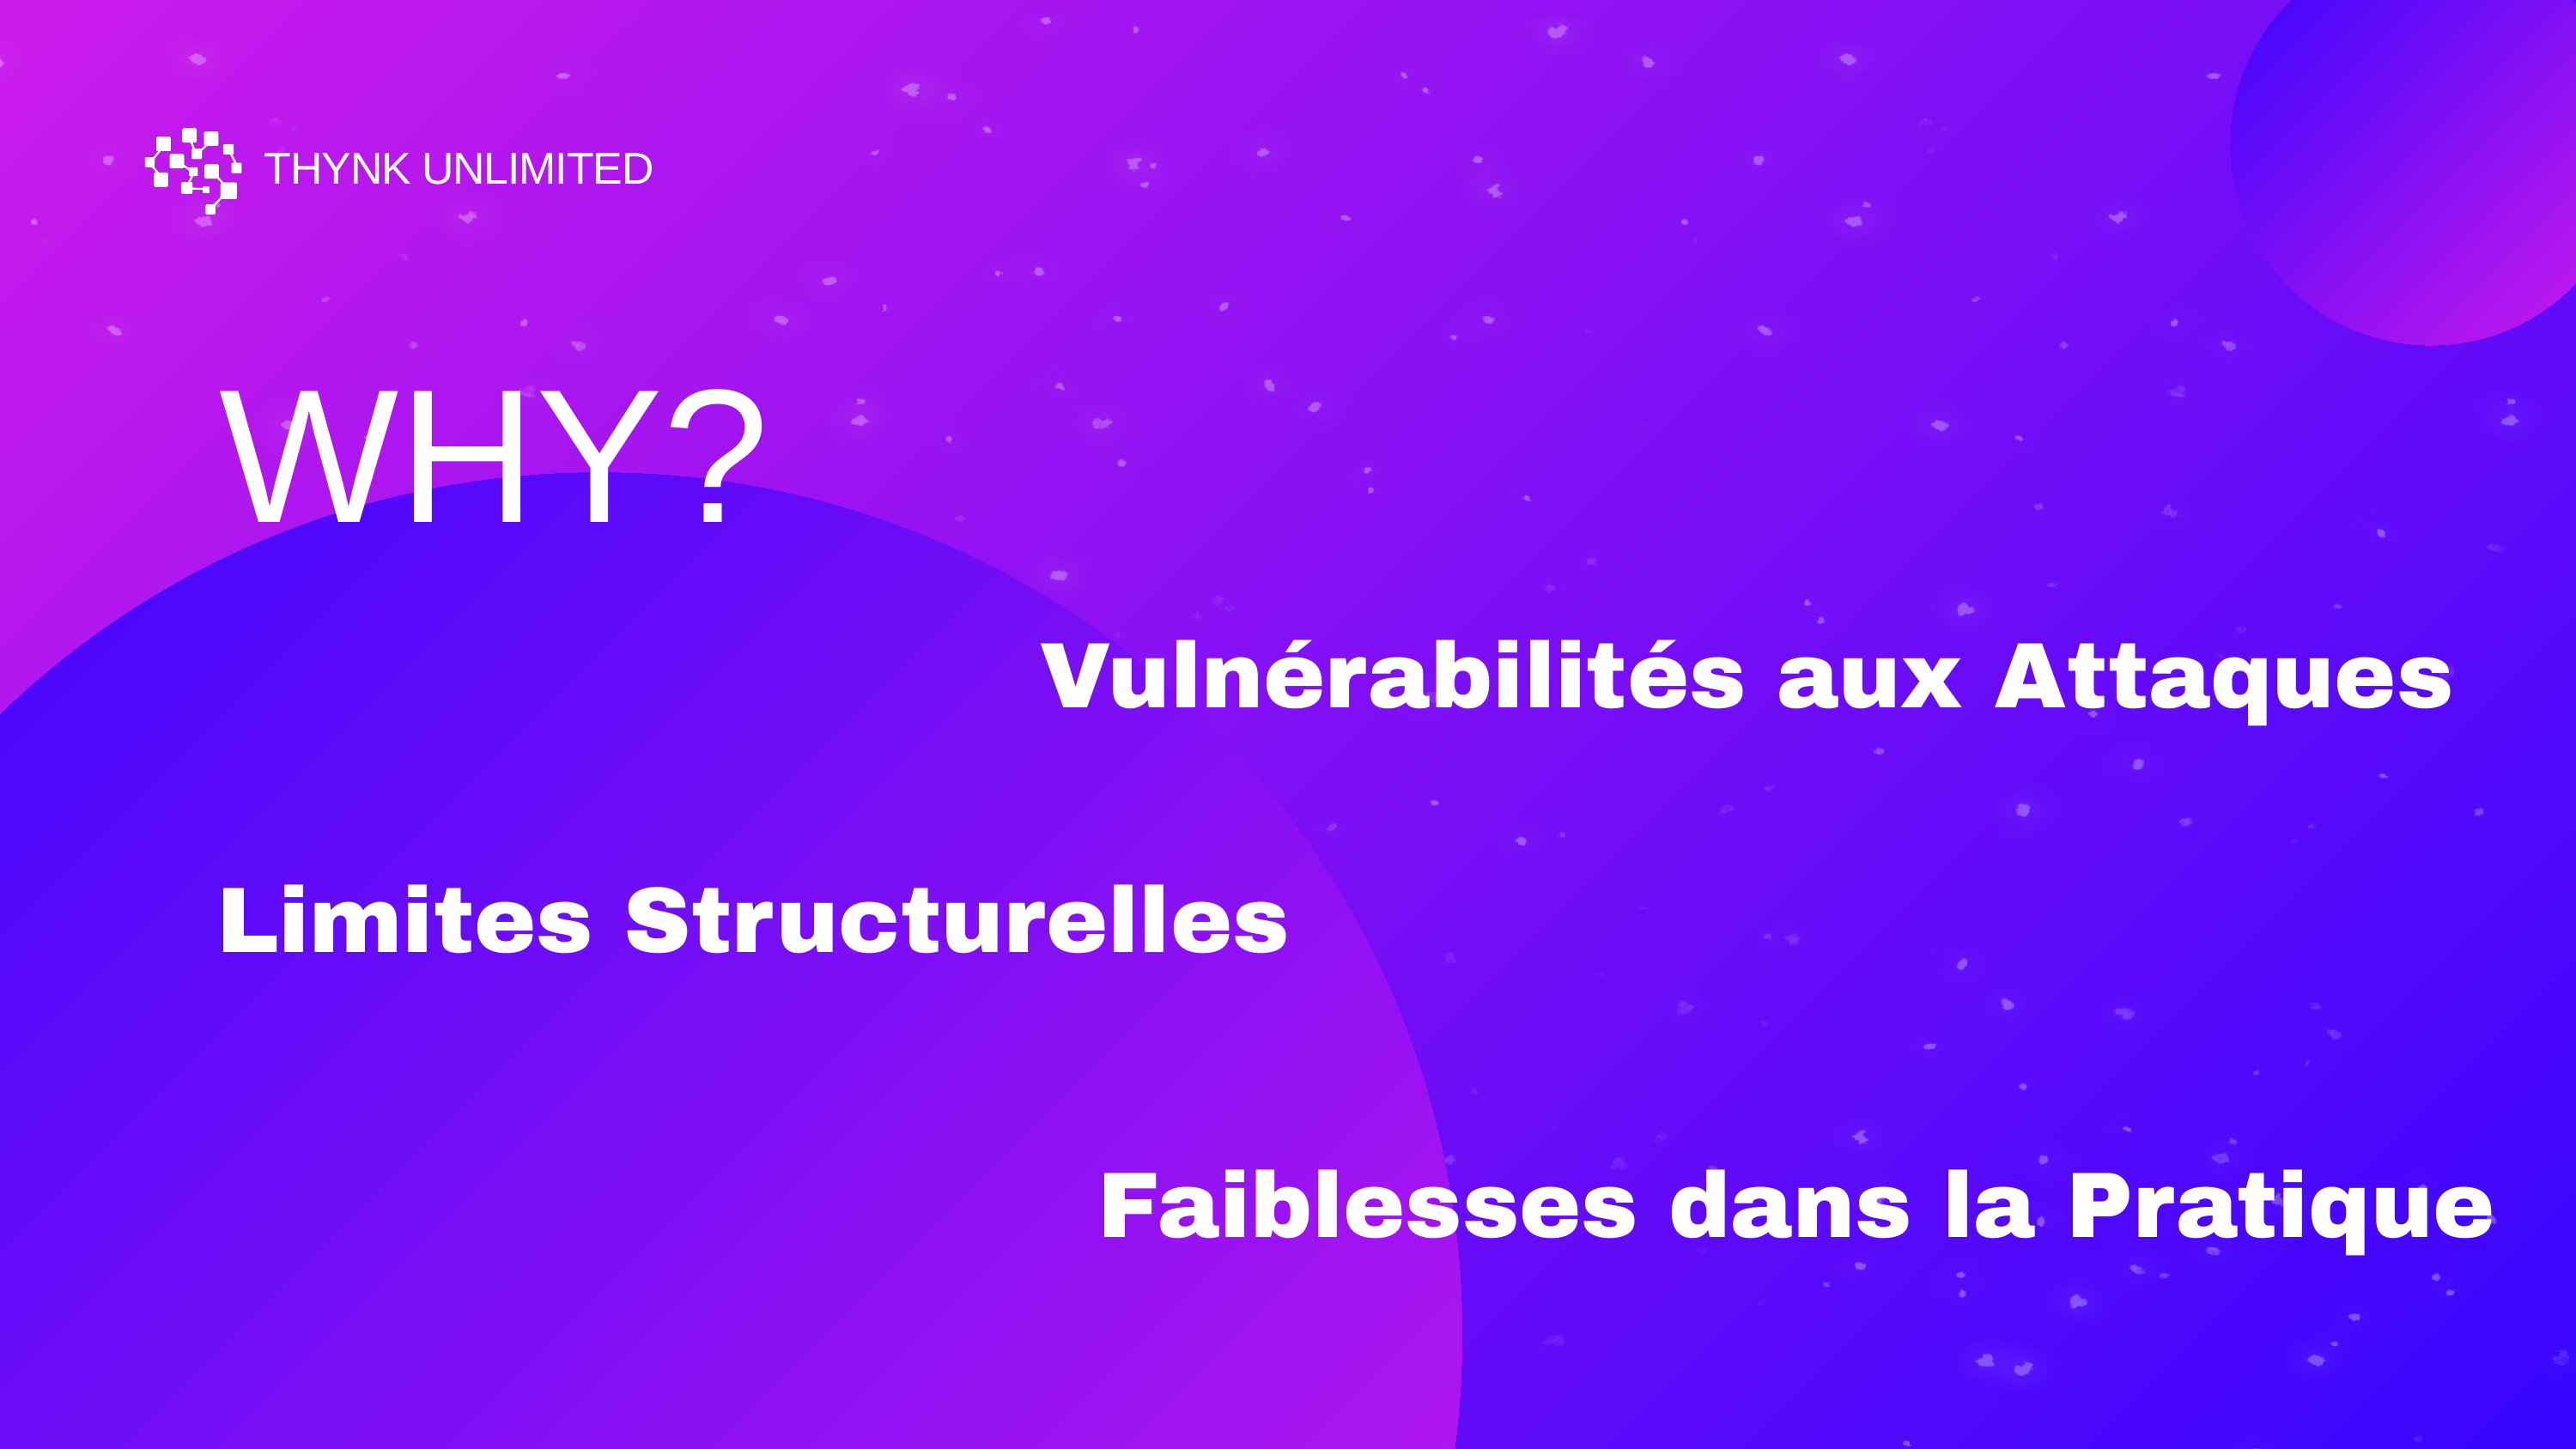

THYNK UNLIMITED
WHY?

Vulnérabilités aux Attaques
 Limites Structurelles
Faiblesses dans la Pratique